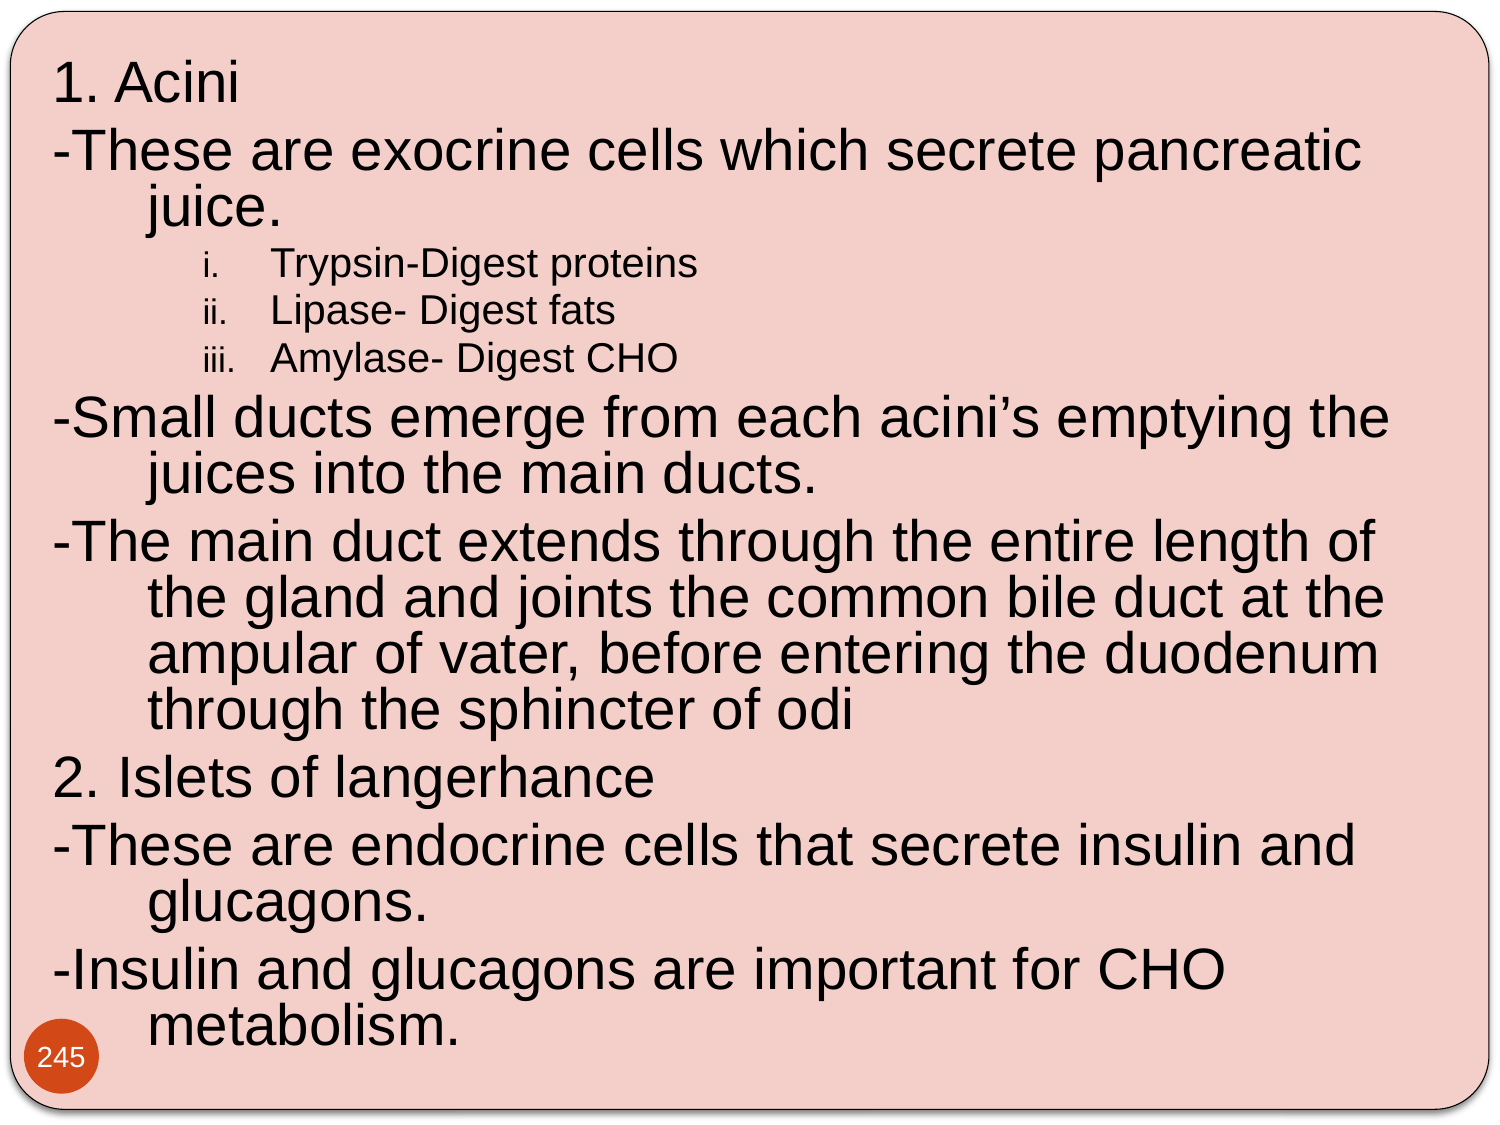

1. Acini
-These are exocrine cells which secrete pancreatic juice.
Trypsin-Digest proteins
Lipase- Digest fats
Amylase- Digest CHO
-Small ducts emerge from each acini’s emptying the juices into the main ducts.
-The main duct extends through the entire length of the gland and joints the common bile duct at the ampular of vater, before entering the duodenum through the sphincter of odi
2. Islets of langerhance
-These are endocrine cells that secrete insulin and glucagons.
-Insulin and glucagons are important for CHO metabolism.
245